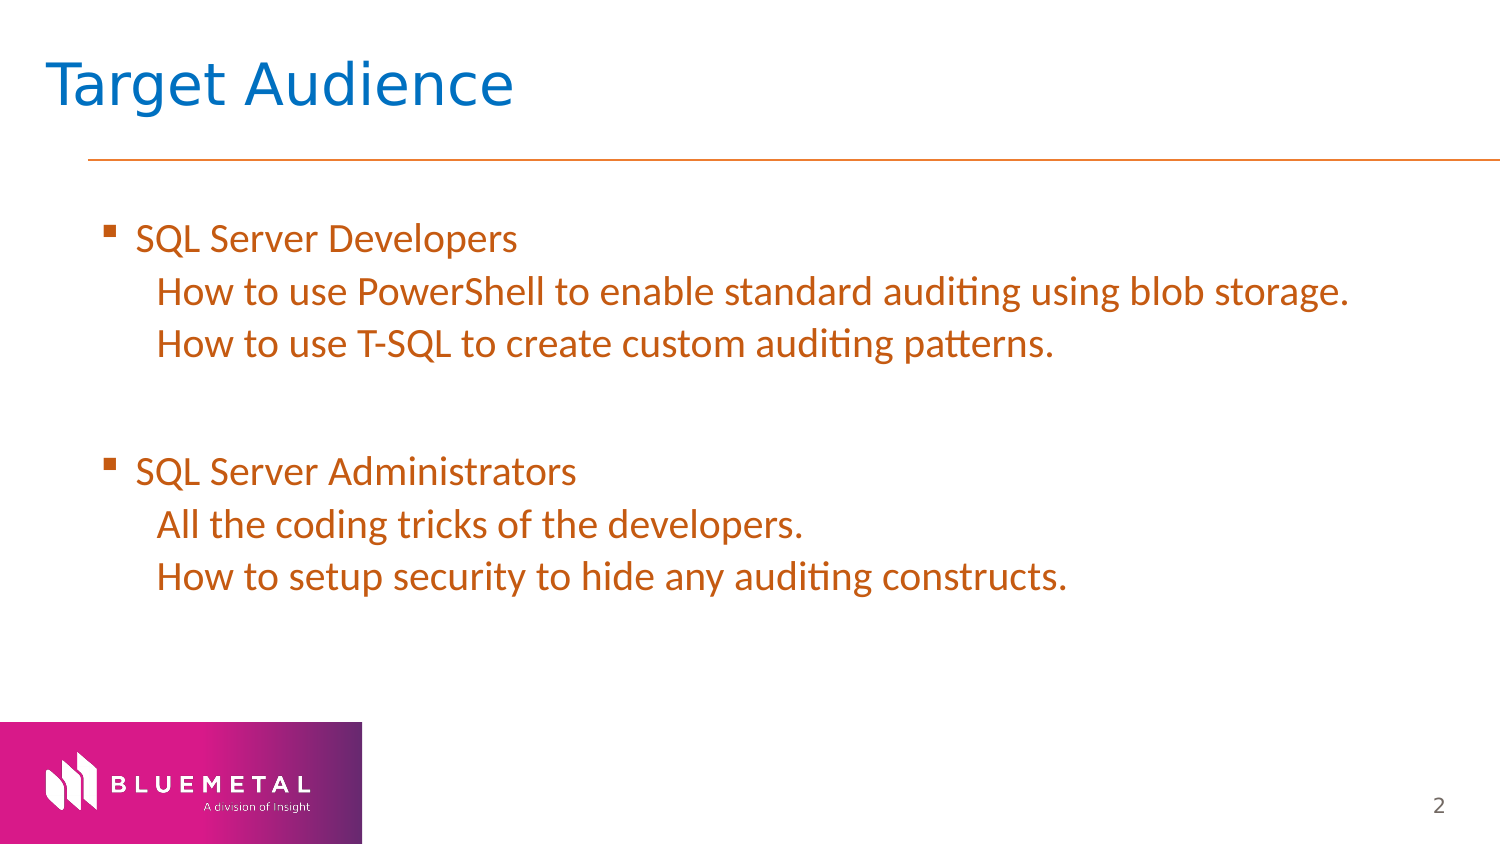

# Target Audience

SQL Server Developers
How to use PowerShell to enable standard auditing using blob storage.
How to use T-SQL to create custom auditing patterns.

SQL Server Administrators
All the coding tricks of the developers.
How to setup security to hide any auditing constructs.